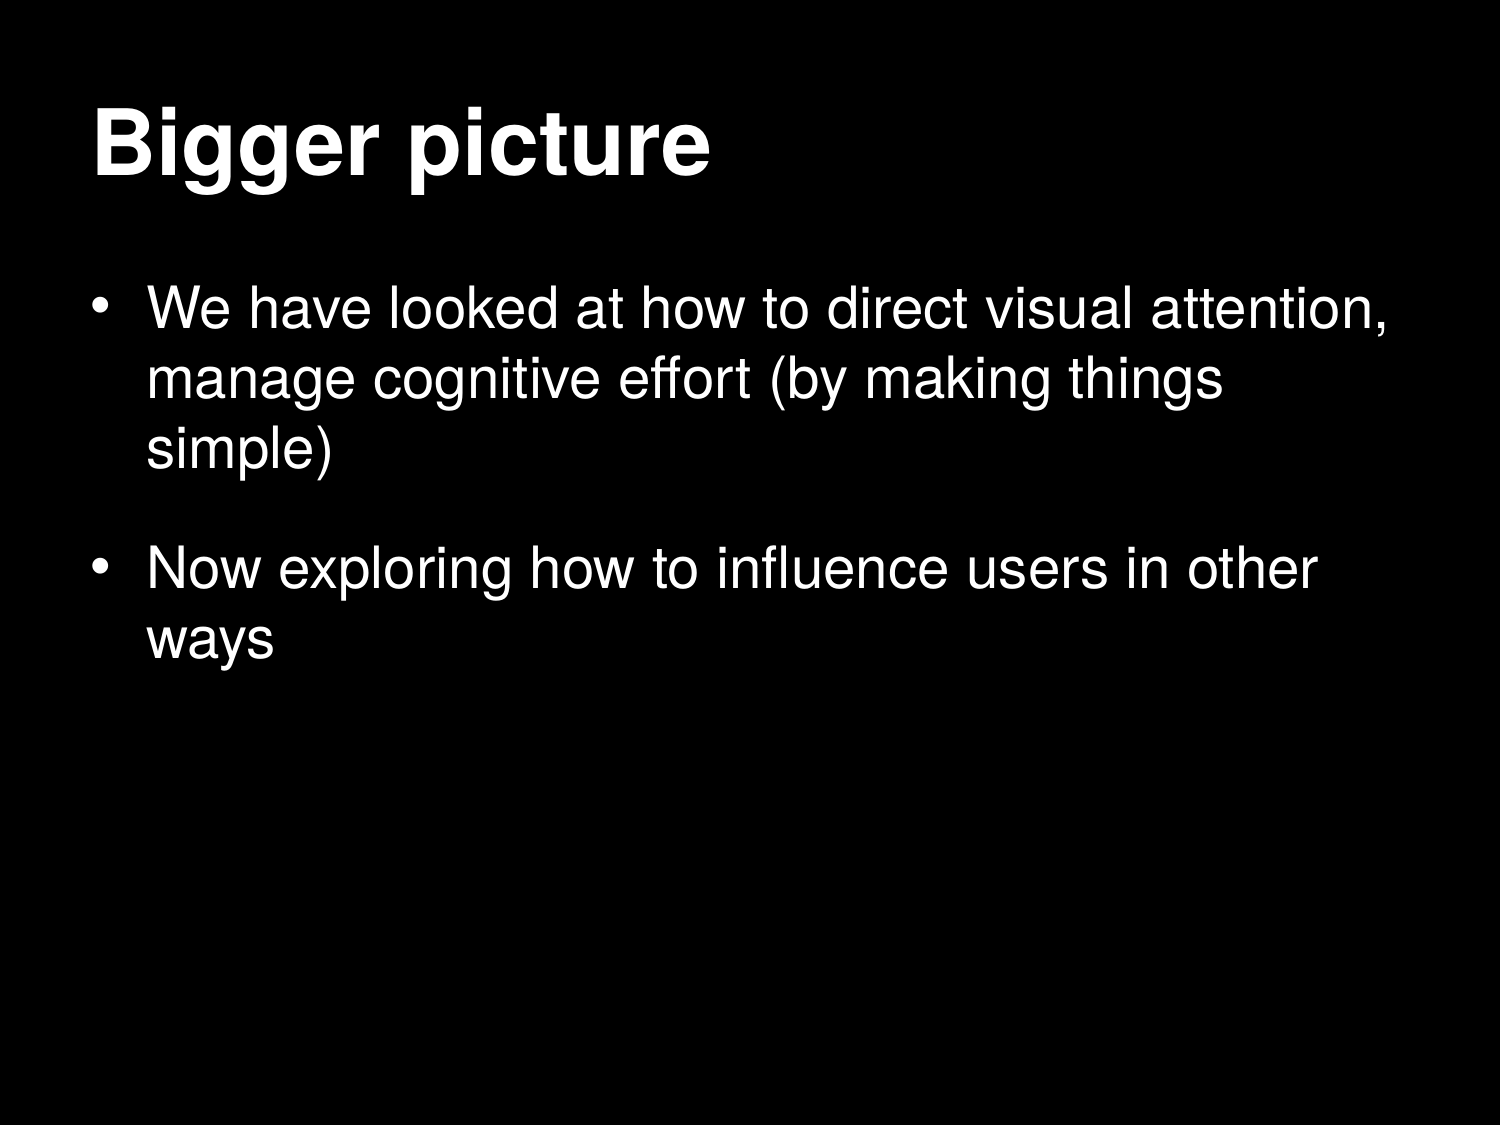

# Bigger picture
We have looked at how to direct visual attention, manage cognitive effort (by making things simple)
Now exploring how to influence users in other ways